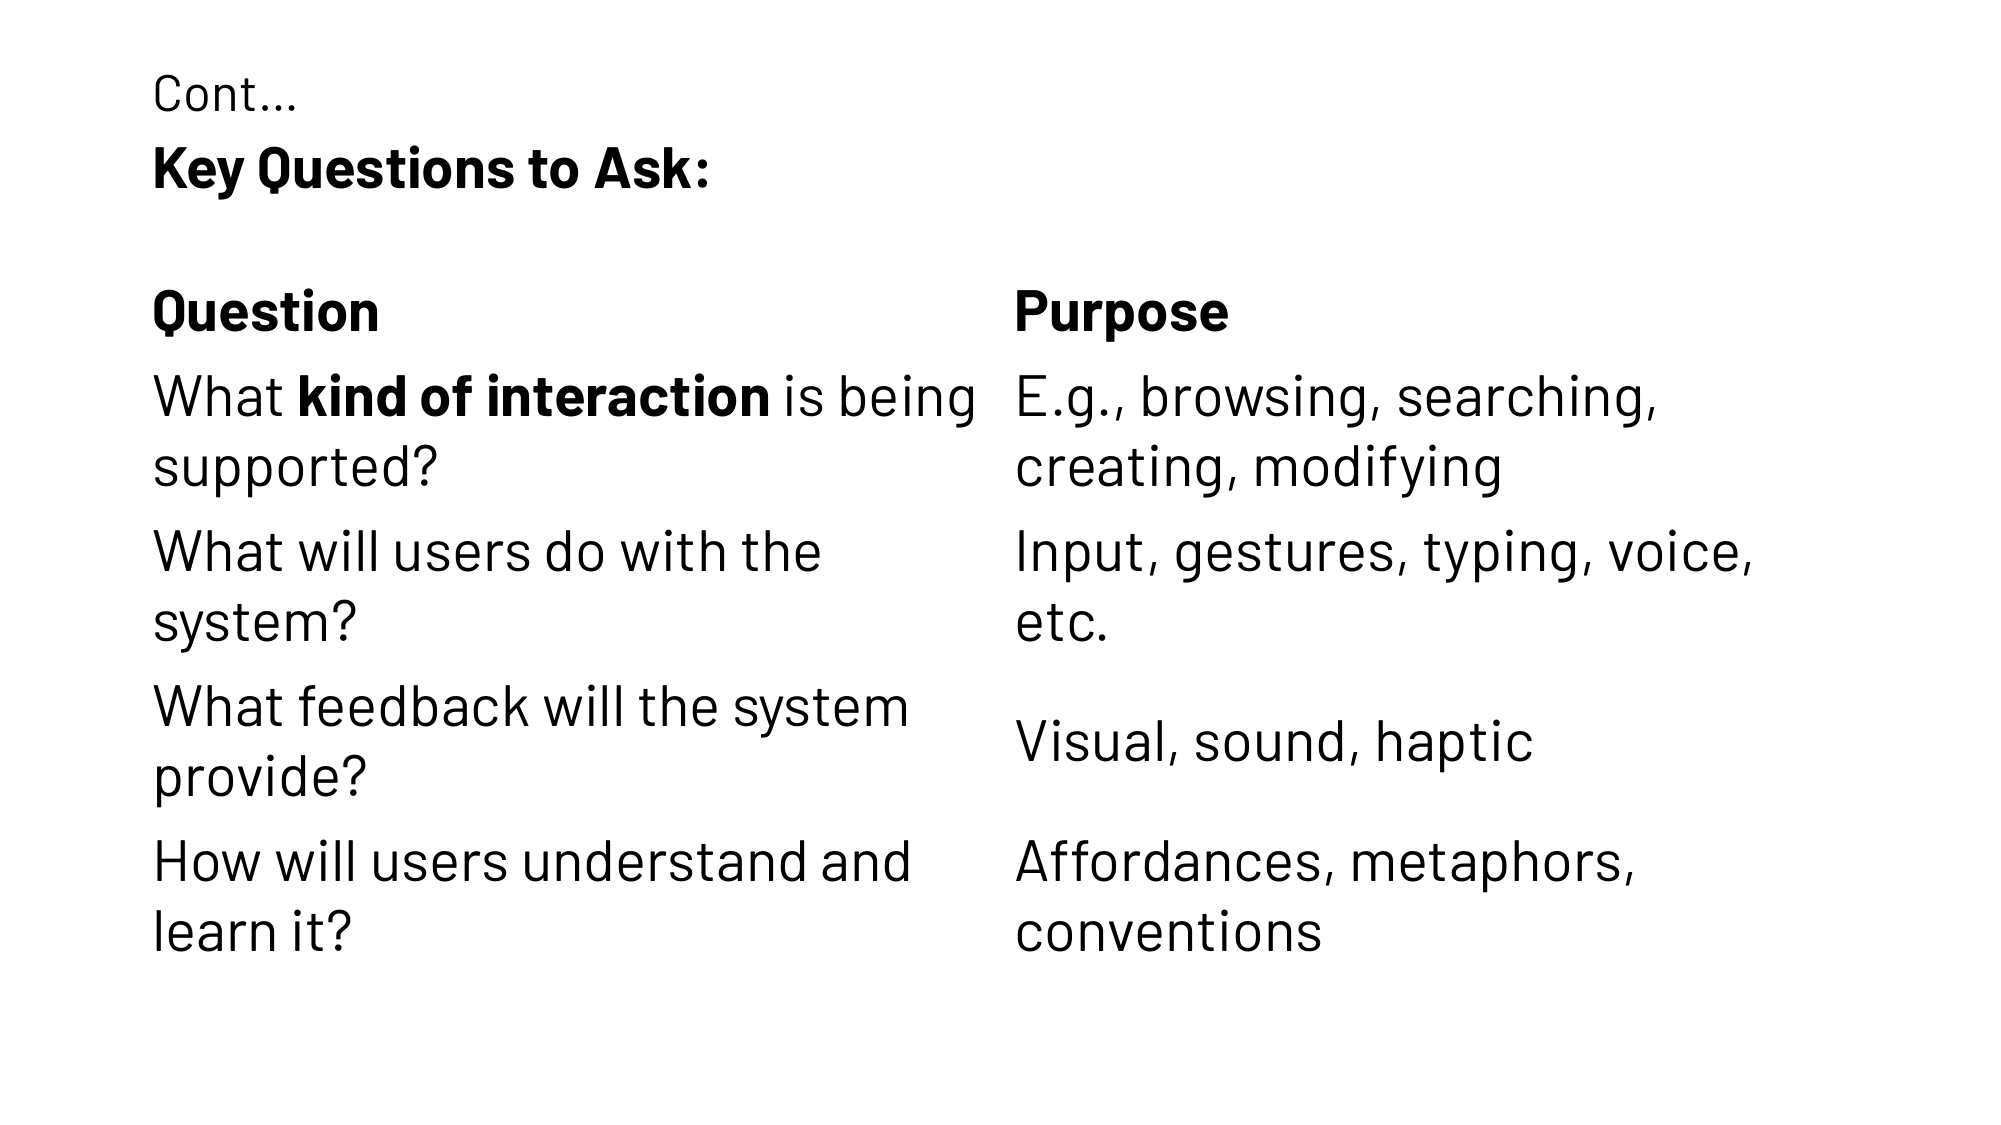

# Cont…
Key Questions to Ask:

| Question | Purpose |
| --- | --- |
| What kind of interaction is being supported? | E.g., browsing, searching, creating, modifying |
| What will users do with the system? | Input, gestures, typing, voice, etc. |
| What feedback will the system provide? | Visual, sound, haptic |
| How will users understand and learn it? | Affordances, metaphors, conventions |